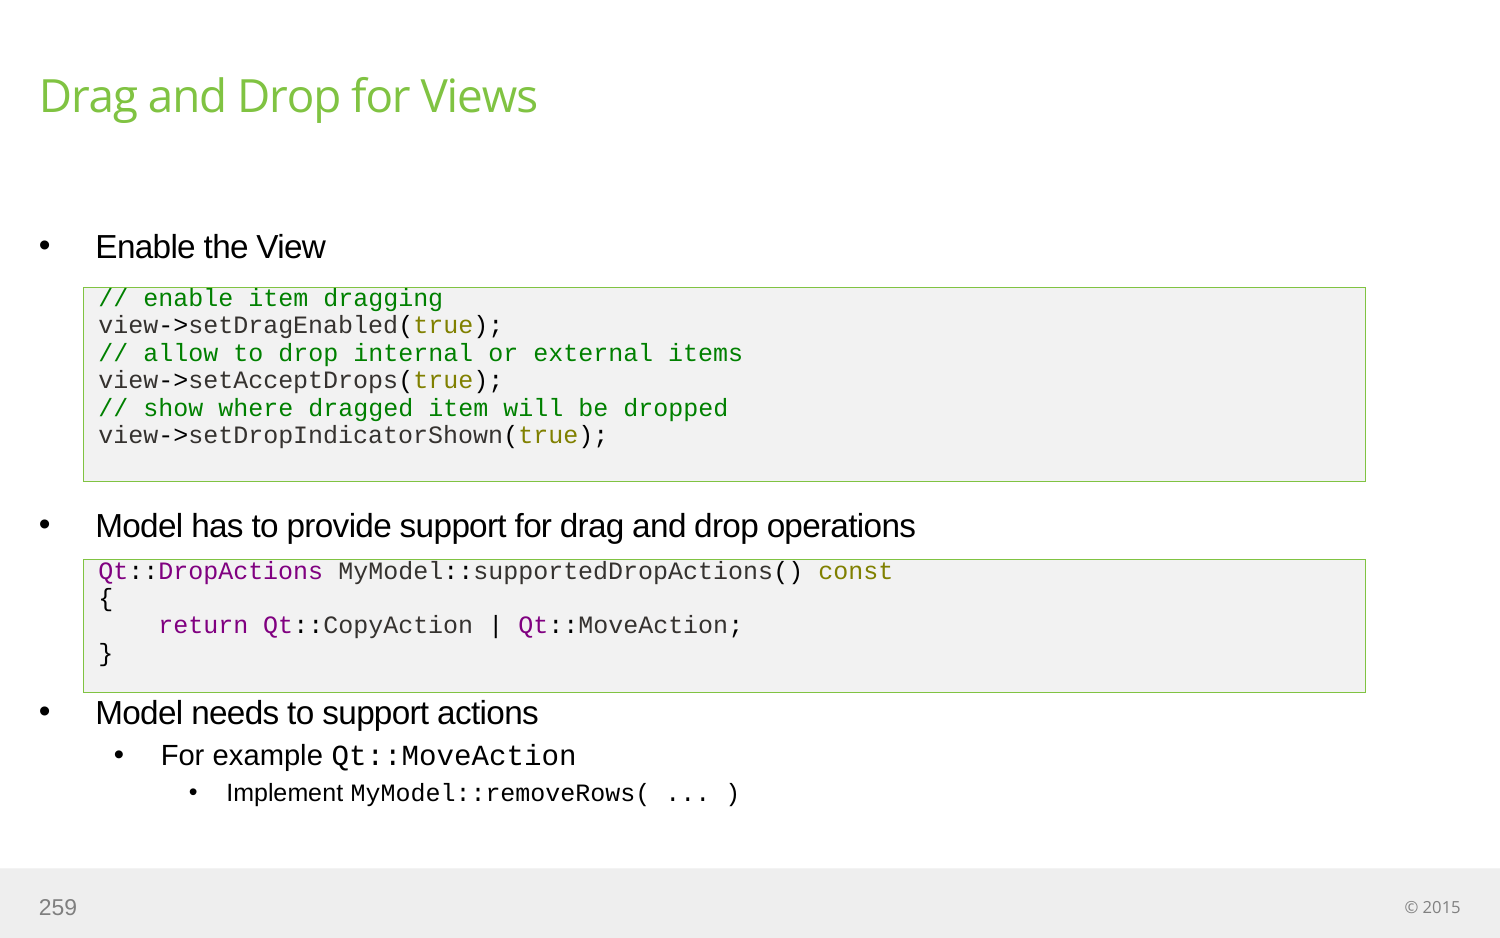

# Drag and Drop for Views
Enable the View

Model has to provide support for drag and drop operations

Model needs to support actions
For example Qt::MoveAction
Implement MyModel::removeRows( ... )
// enable item dragging
view->setDragEnabled(true);
// allow to drop internal or external items
view->setAcceptDrops(true);
// show where dragged item will be dropped
view->setDropIndicatorShown(true);
Qt::DropActions MyModel::supportedDropActions() const
{
    return Qt::CopyAction | Qt::MoveAction;
}
259
© 2015